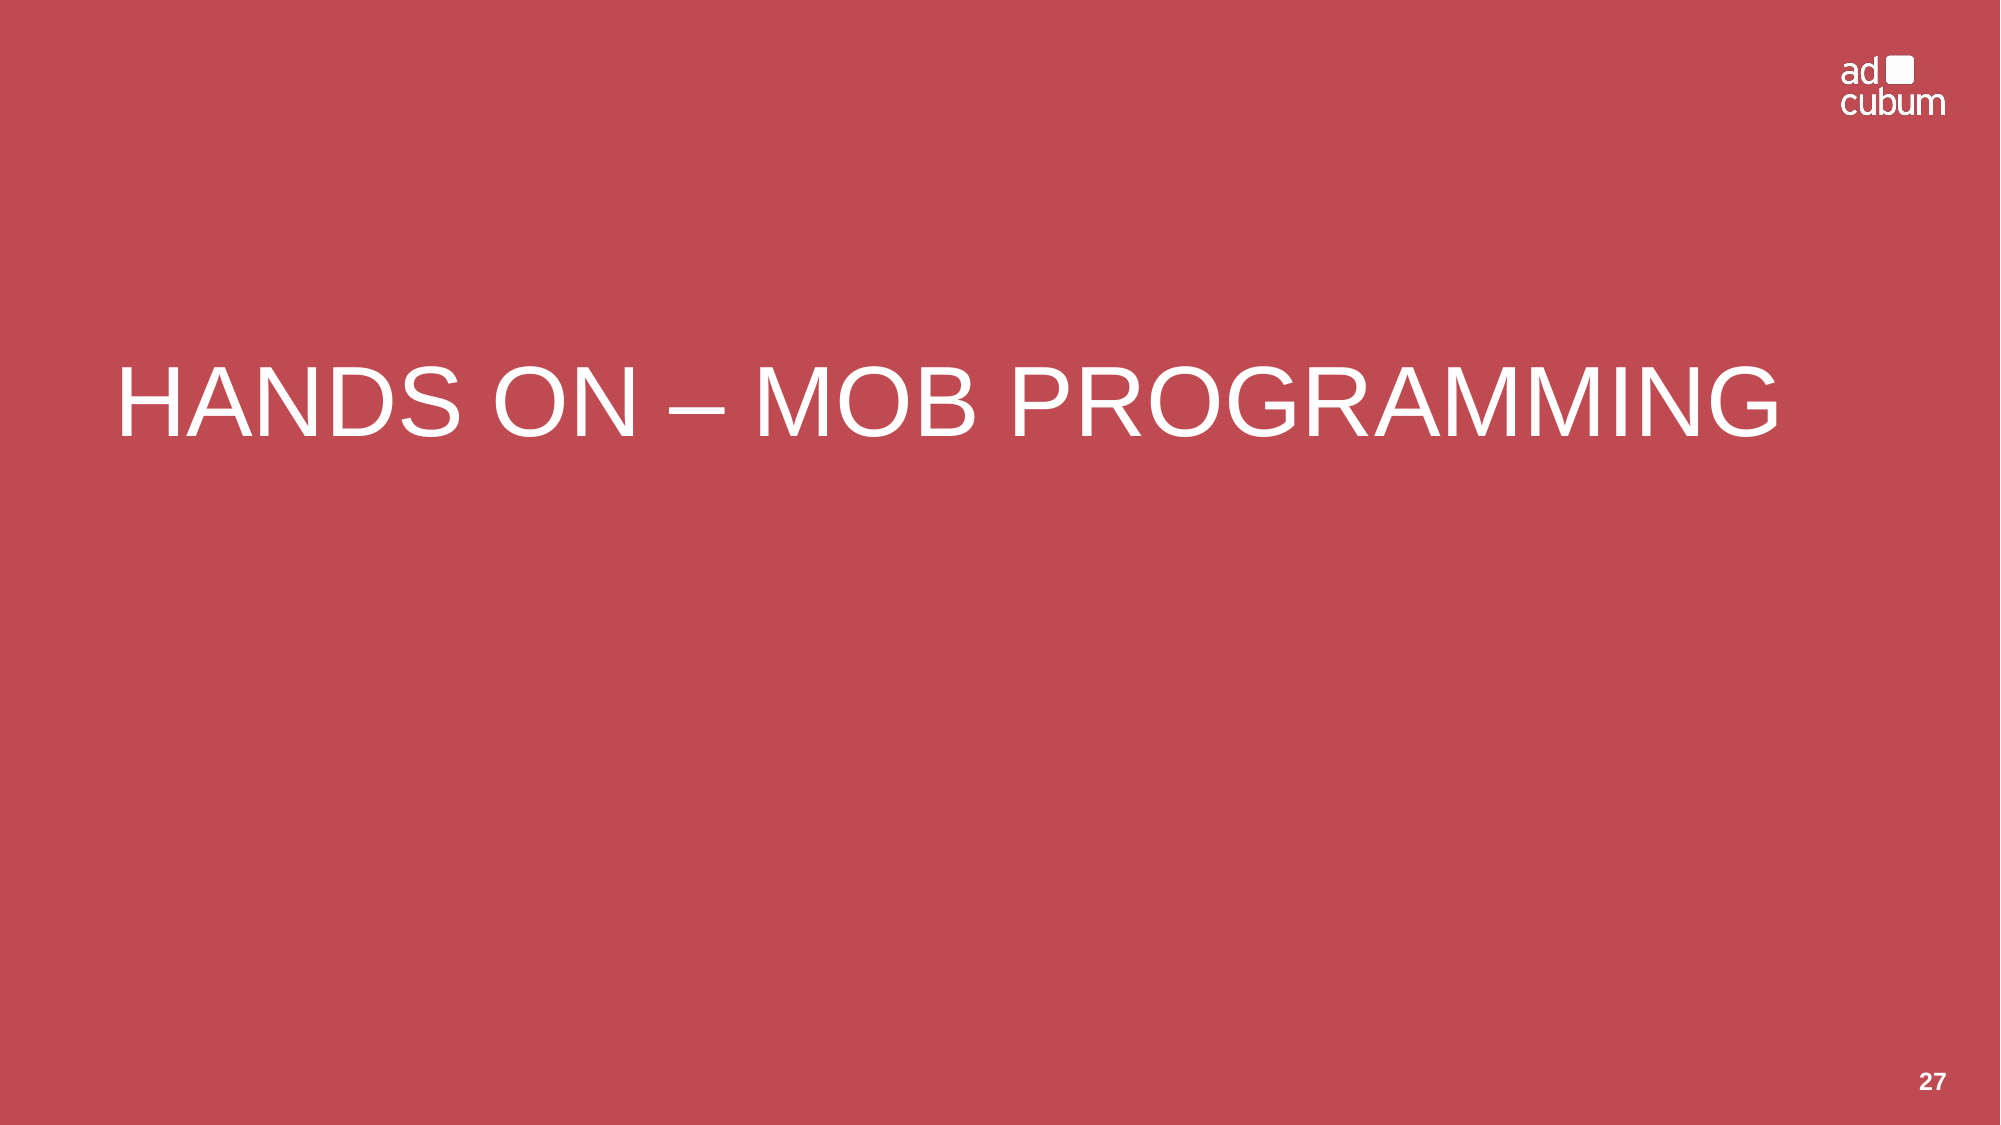

# HANDS ON – MOB PROGRAMMING
27